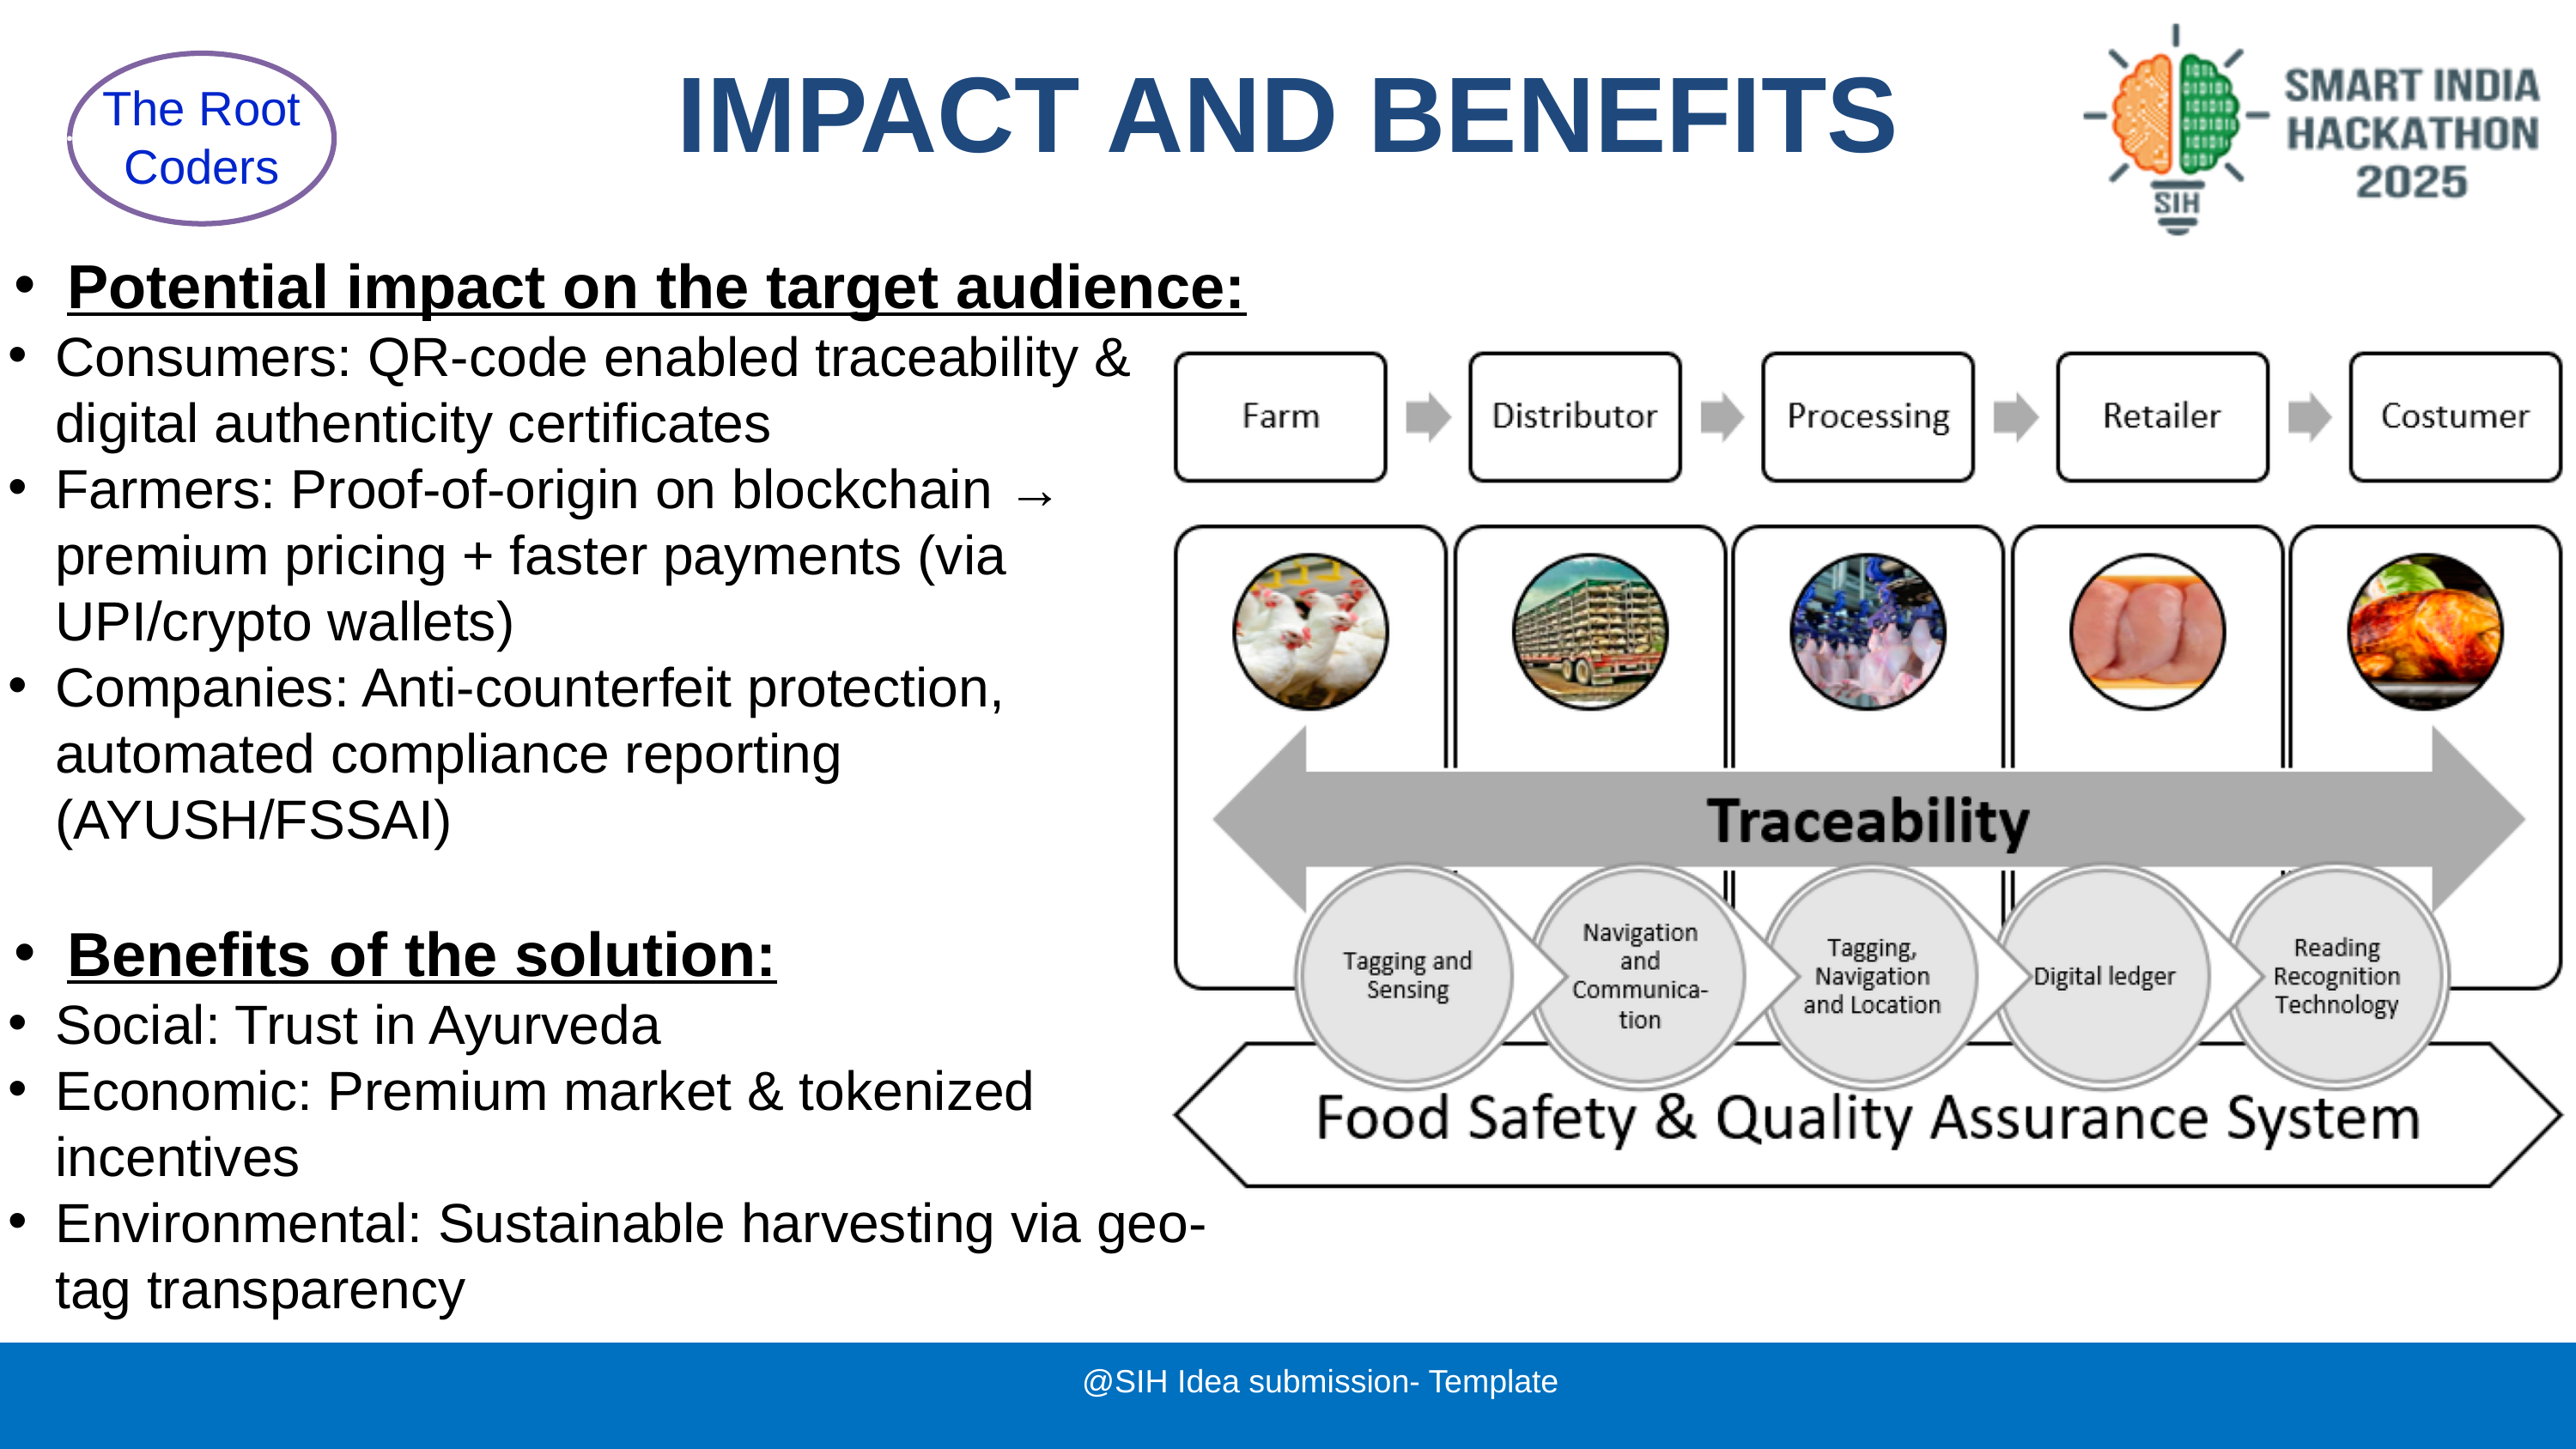

IMPACT AND BENEFITS

The Root Coders

Potential impact on the target audience:
Consumers: QR-code enabled traceability & digital authenticity certificates
Farmers: Proof-of-origin on blockchain → premium pricing + faster payments (via UPI/crypto wallets)
Companies: Anti-counterfeit protection, automated compliance reporting (AYUSH/FSSAI)

Benefits of the solution:
Social: Trust in Ayurveda
Economic: Premium market & tokenized incentives
Environmental: Sustainable harvesting via geo-tag transparency

@SIH Idea submission- Template